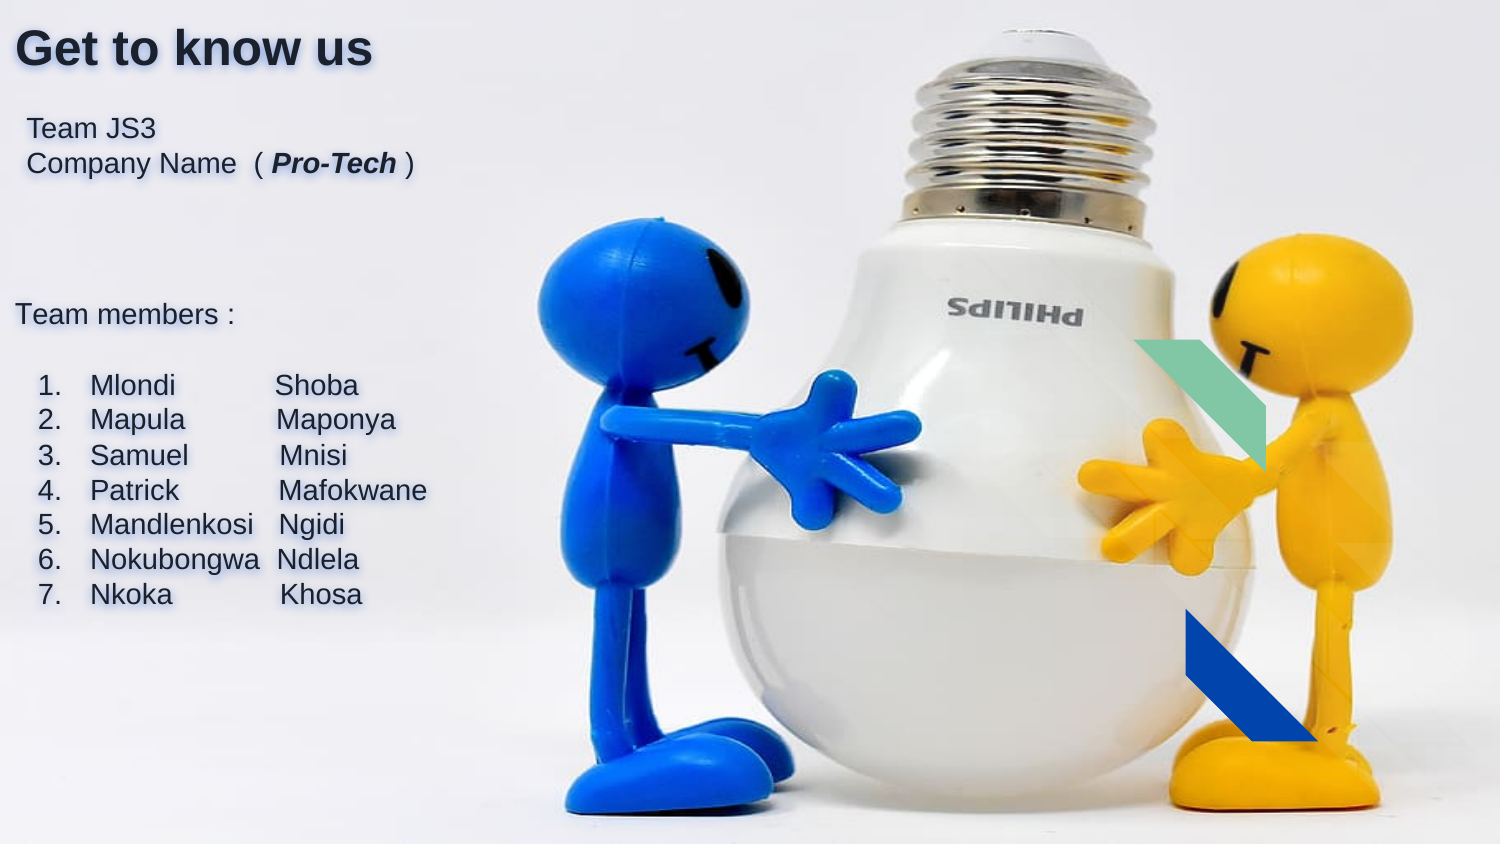

# Get to know us
Team JS3
Company Name  ( Pro-Tech )
Team members :

Mlondi            Shoba
Mapula           Maponya
Samuel           Mnisi
Patrick            Mafokwane
Mandlenkosi   Ngidi
Nokubongwa  Ndlela
Nkoka             Khosa